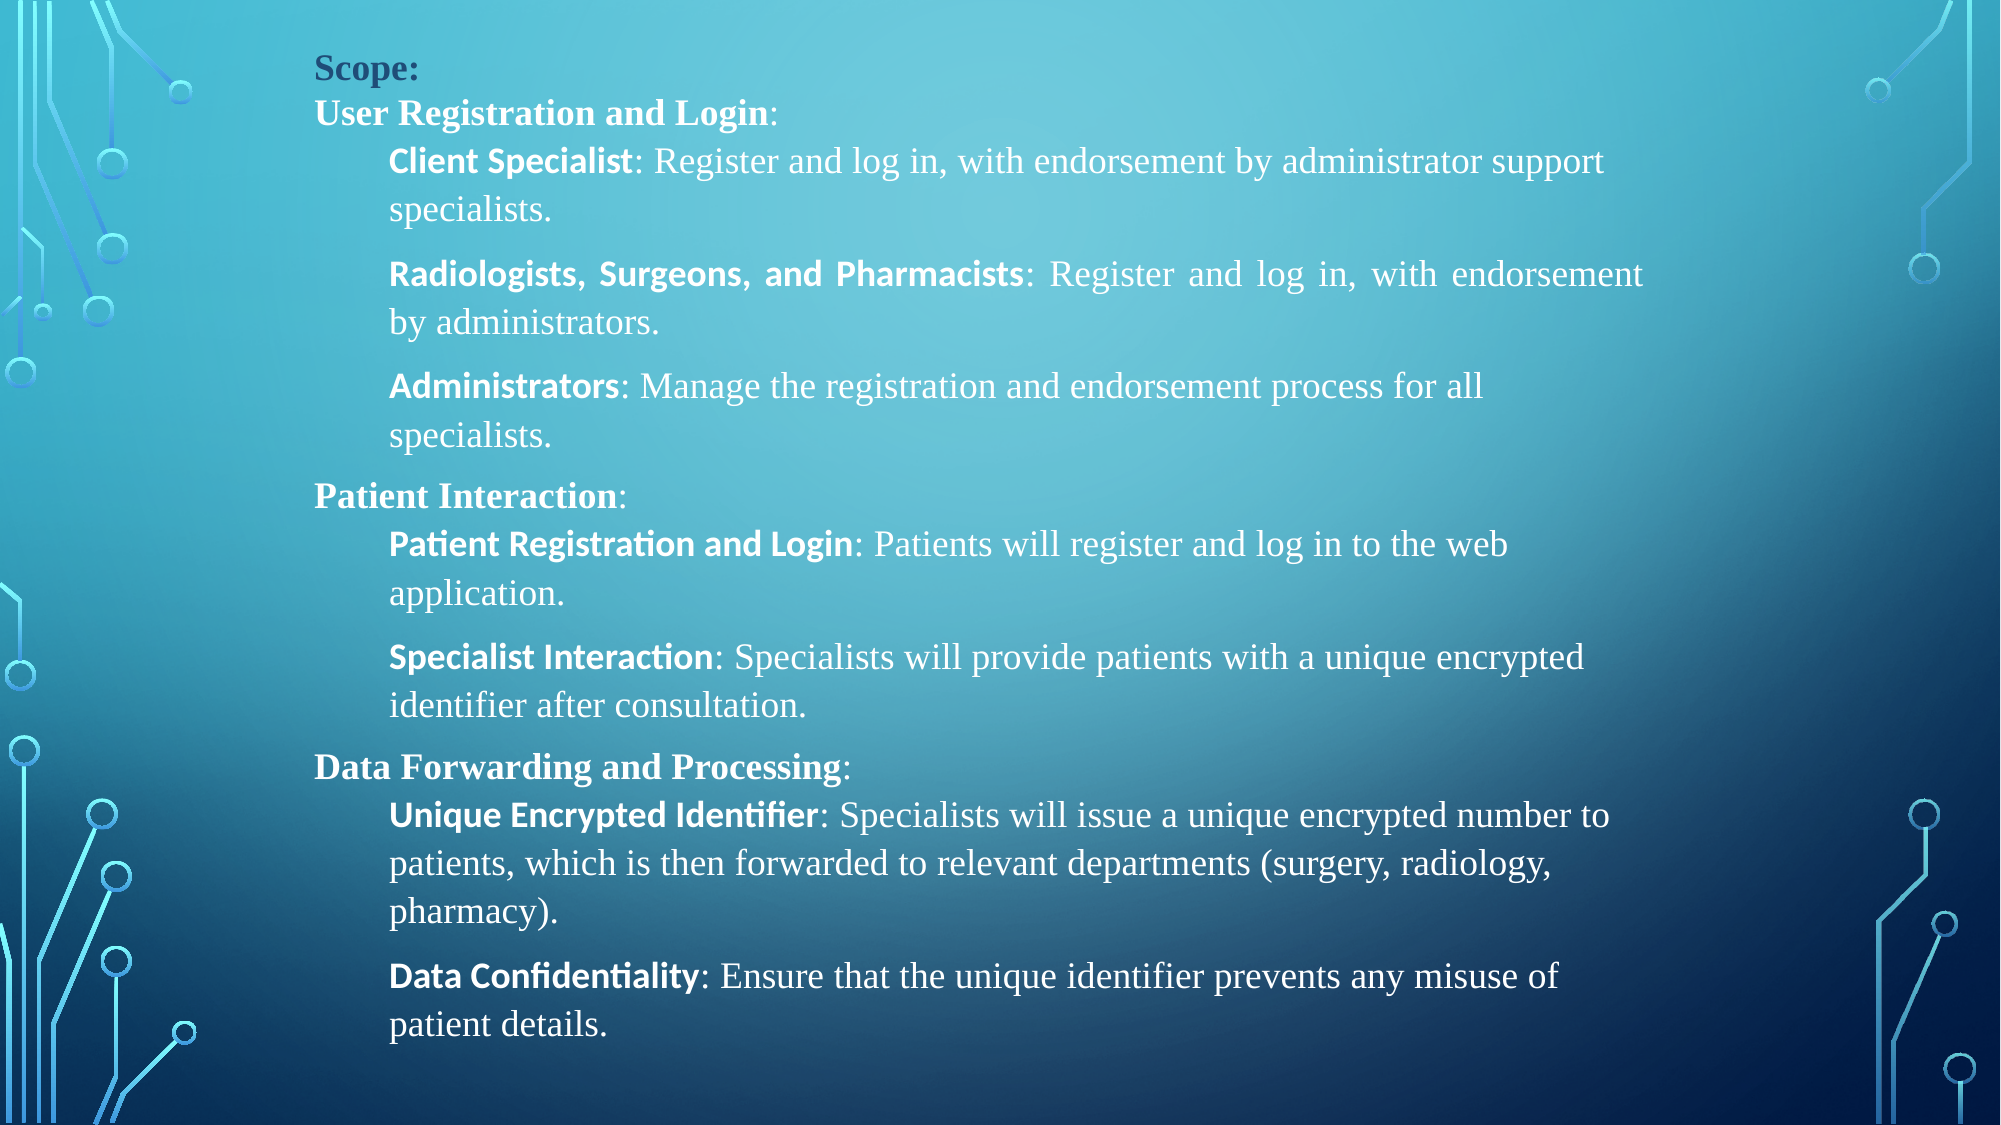

Scope:
User Registration and Login:
Client Specialist: Register and log in, with endorsement by administrator support specialists.
Radiologists, Surgeons, and Pharmacists: Register and log in, with endorsement by administrators.
Administrators: Manage the registration and endorsement process for all specialists.
Patient Interaction:
Patient Registration and Login: Patients will register and log in to the web application.
Specialist Interaction: Specialists will provide patients with a unique encrypted identifier after consultation.
Data Forwarding and Processing:
Unique Encrypted Identifier: Specialists will issue a unique encrypted number to patients, which is then forwarded to relevant departments (surgery, radiology, pharmacy).
Data Confidentiality: Ensure that the unique identifier prevents any misuse of patient details.